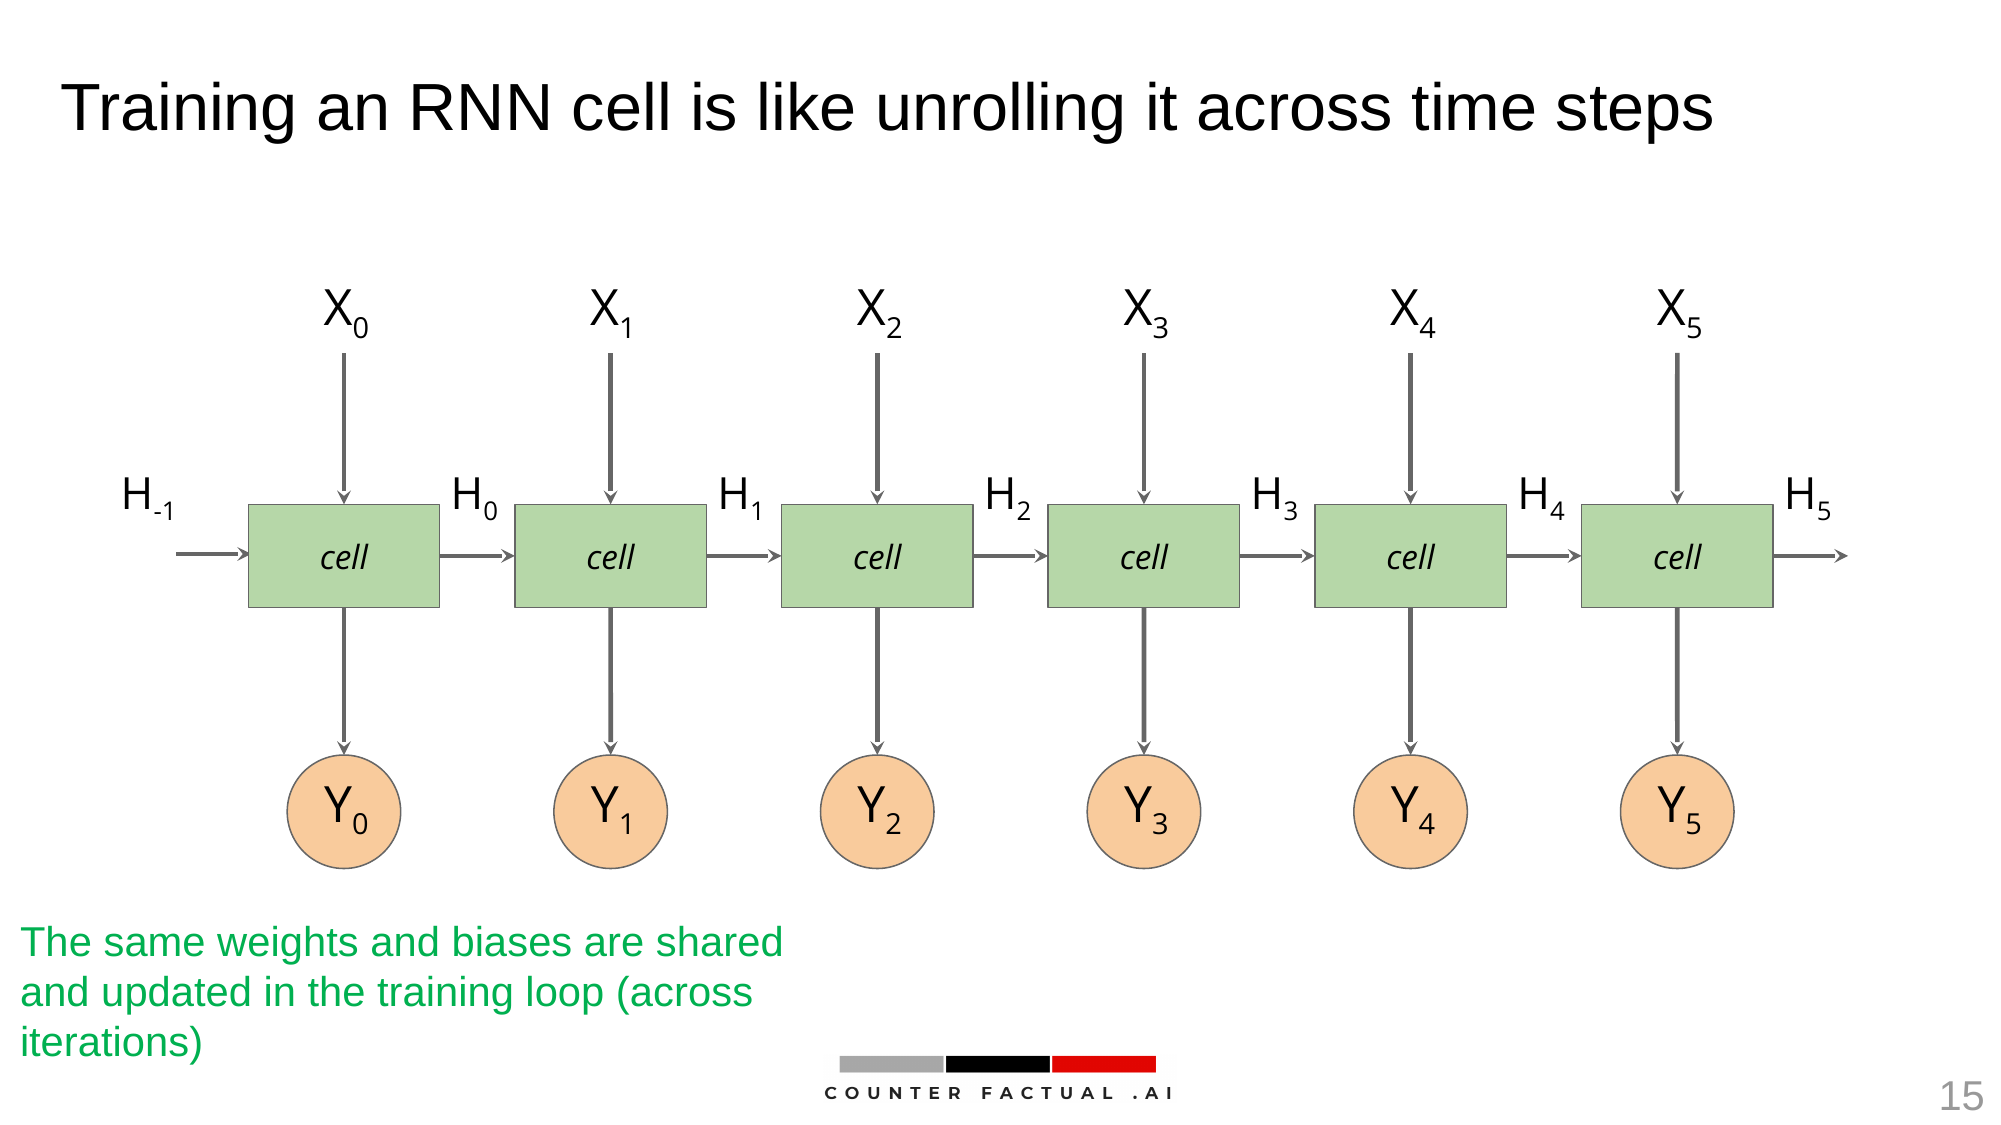

# Training an RNN cell is like unrolling it across time steps
X0

H0
cell
Y0

X1

H1
cell
Y1

X2

H2
cell
Y2

X3

H3
cell
Y3

X4

H4
cell
Y4

X5

H5
cell
Y5

H-1
The same weights and biases are shared and updated in the training loop (across iterations)
15